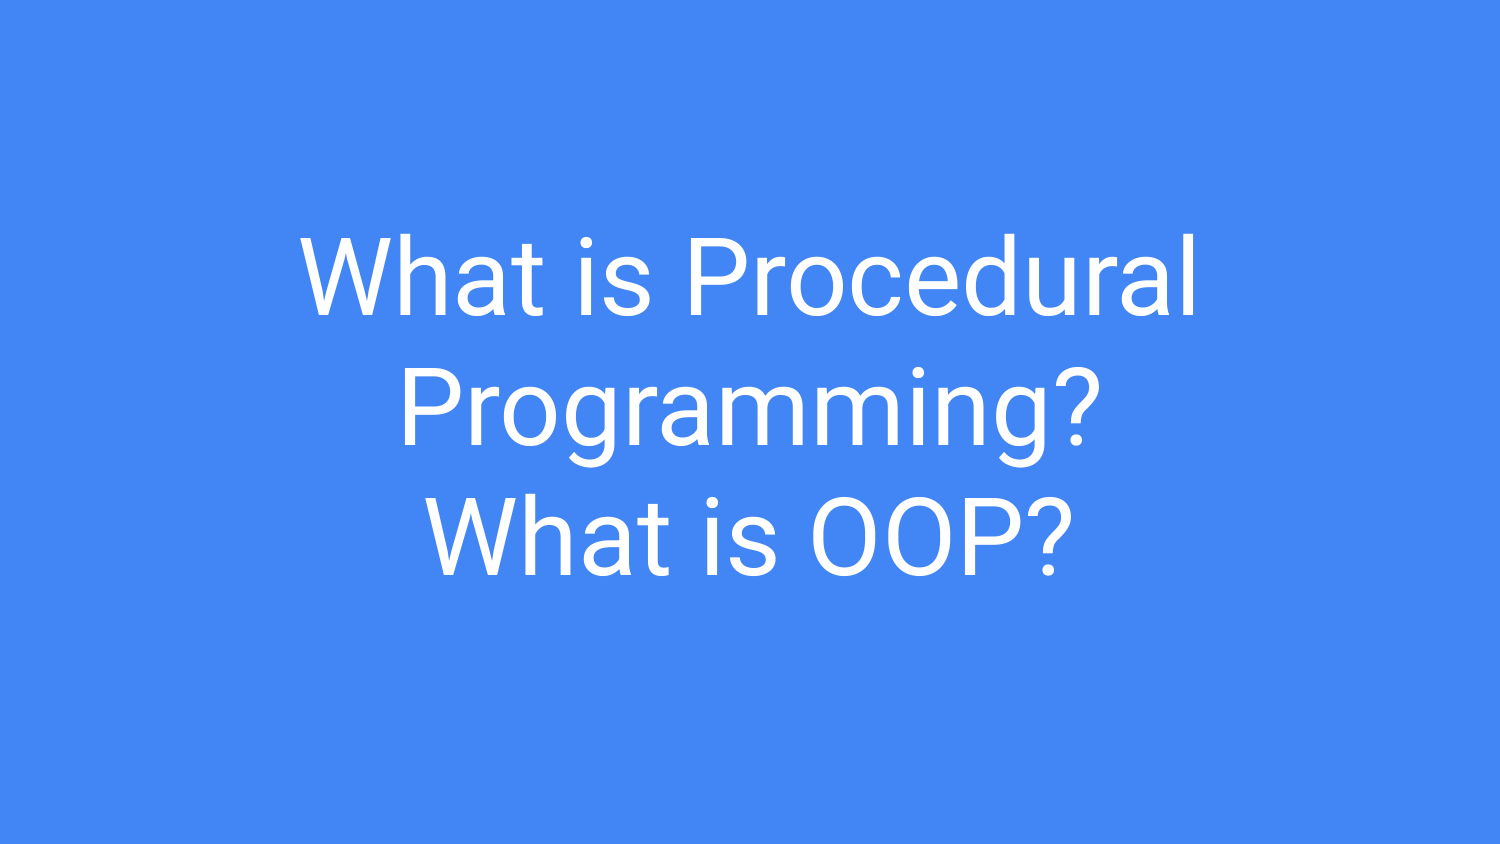

# What is Procedural Programming? What is OOP?